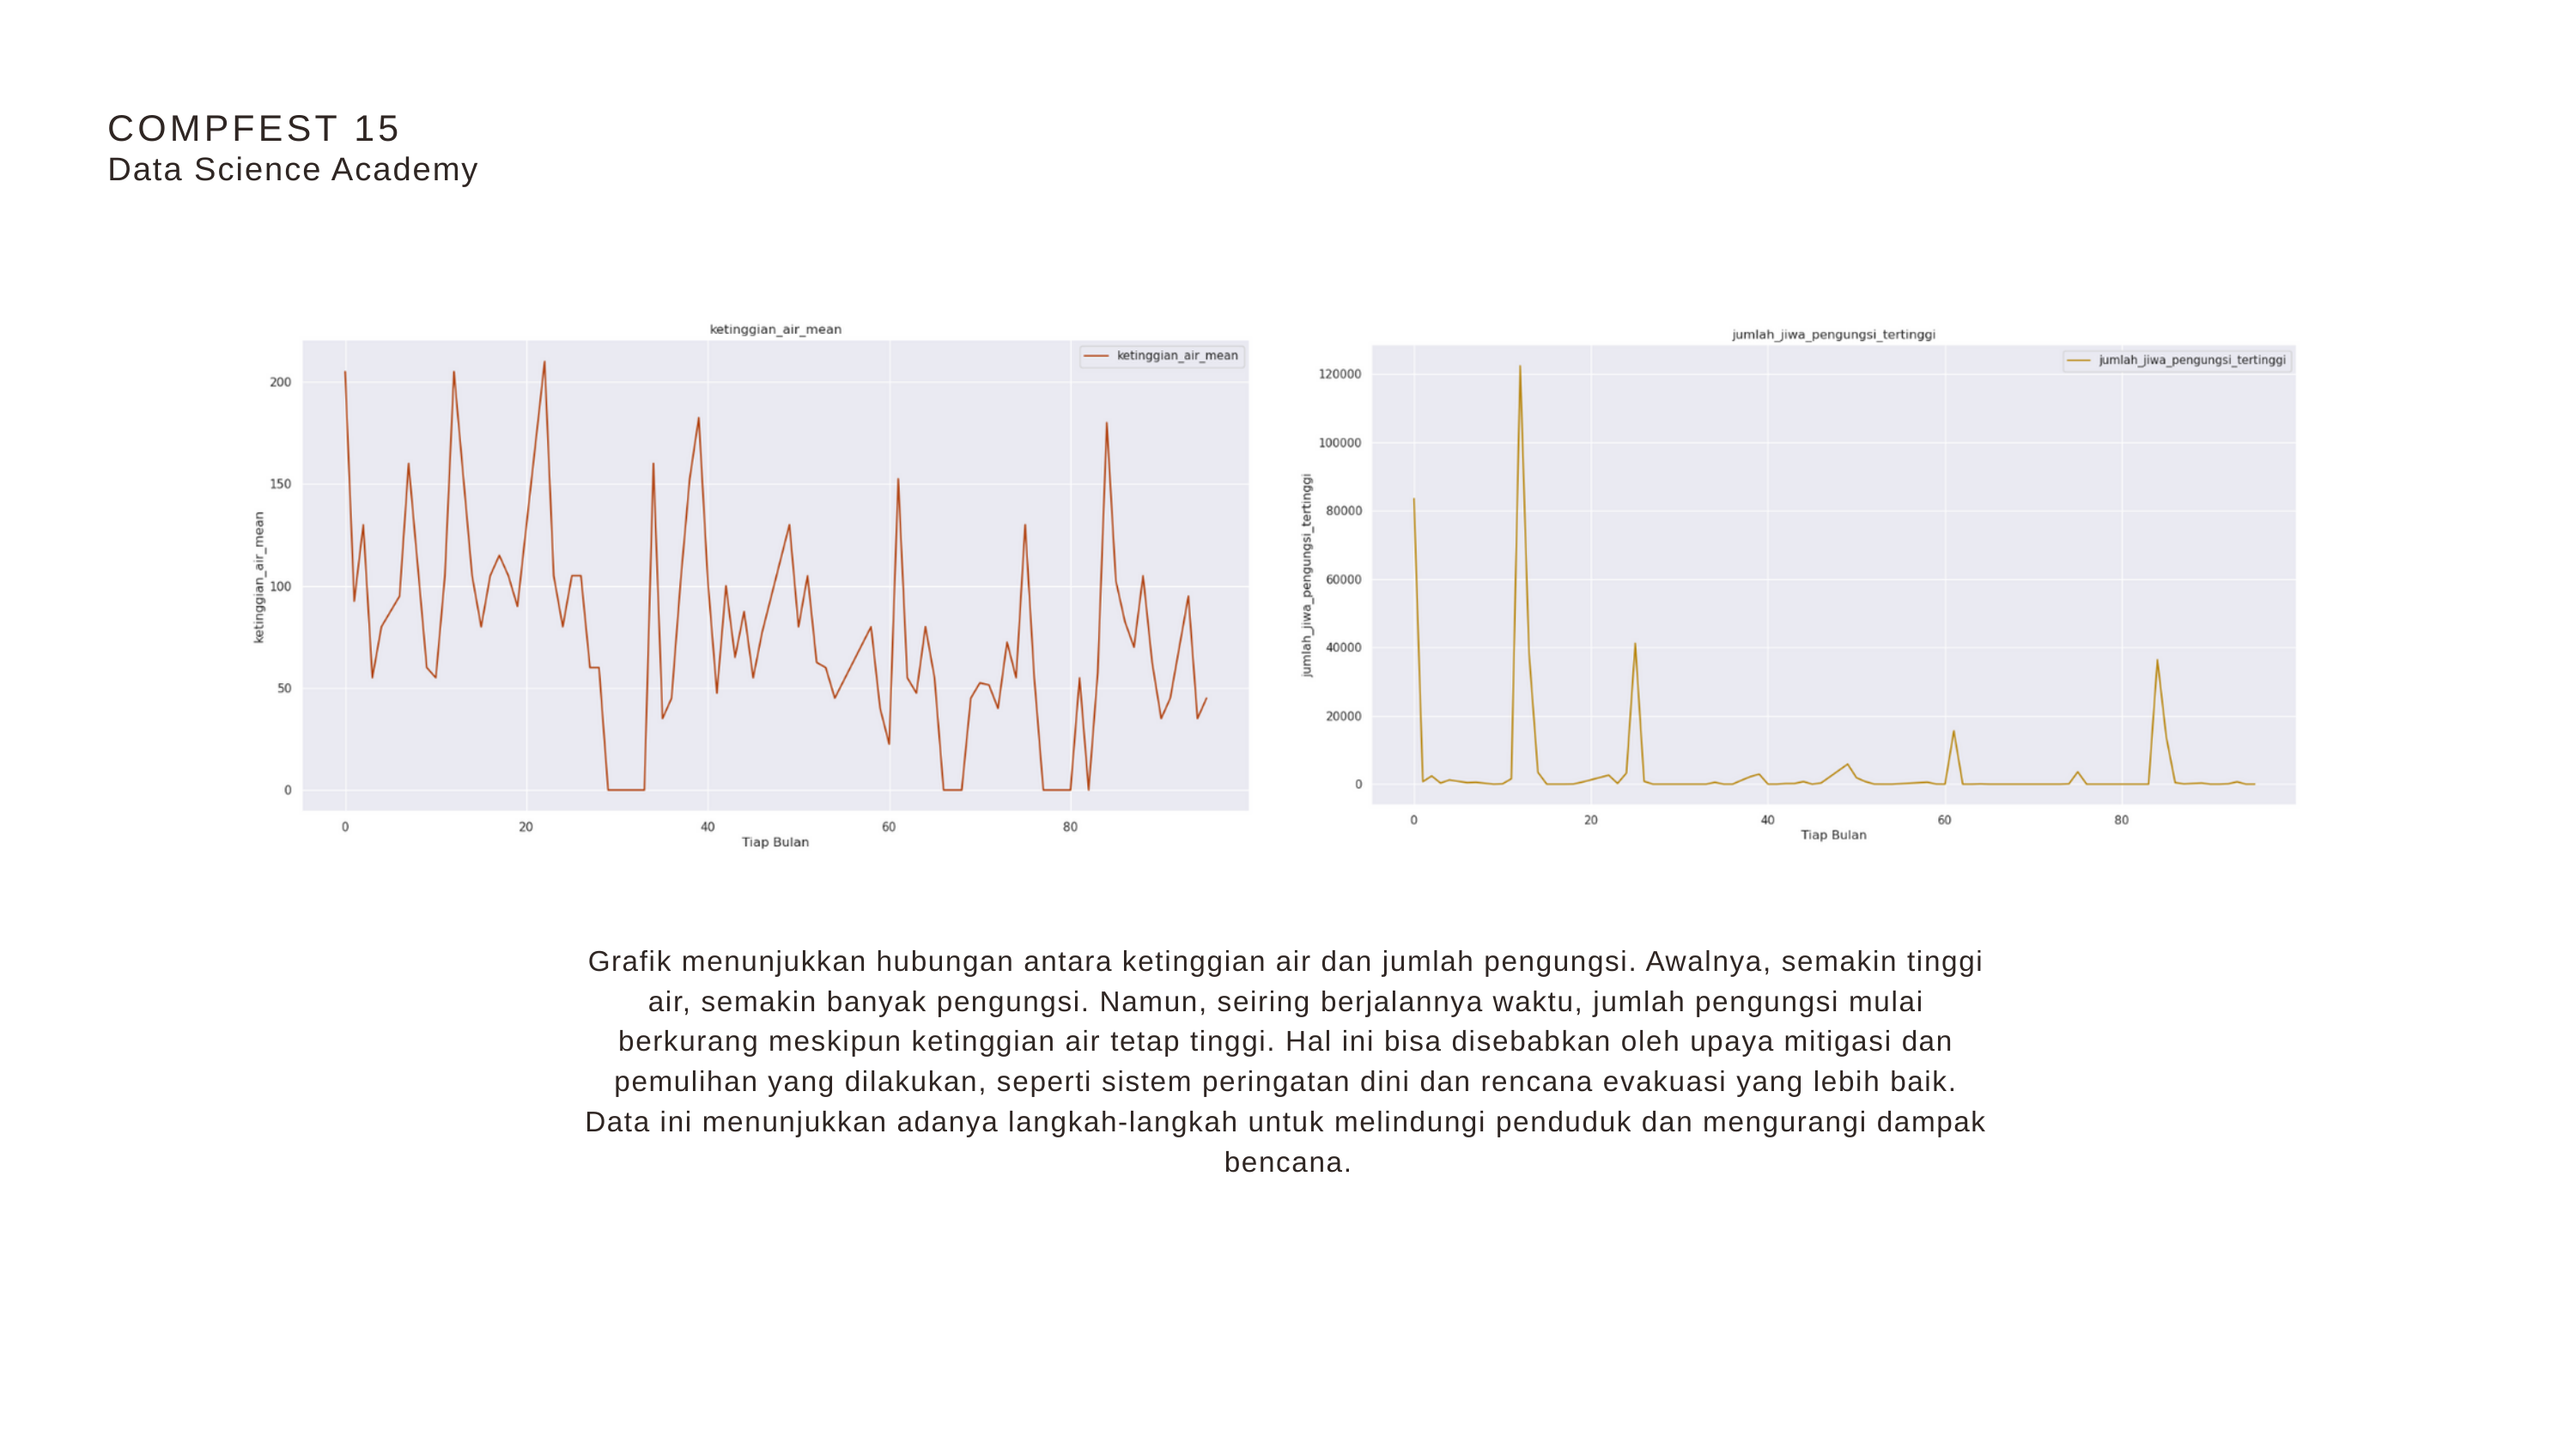

COMPFEST 15
Data Science Academy

Grafik menunjukkan hubungan antara ketinggian air dan jumlah pengungsi. Awalnya, semakin tinggi air, semakin banyak pengungsi. Namun, seiring berjalannya waktu, jumlah pengungsi mulai berkurang meskipun ketinggian air tetap tinggi. Hal ini bisa disebabkan oleh upaya mitigasi dan pemulihan yang dilakukan, seperti sistem peringatan dini dan rencana evakuasi yang lebih baik. Data ini menunjukkan adanya langkah-langkah untuk melindungi penduduk dan mengurangi dampak bencana.